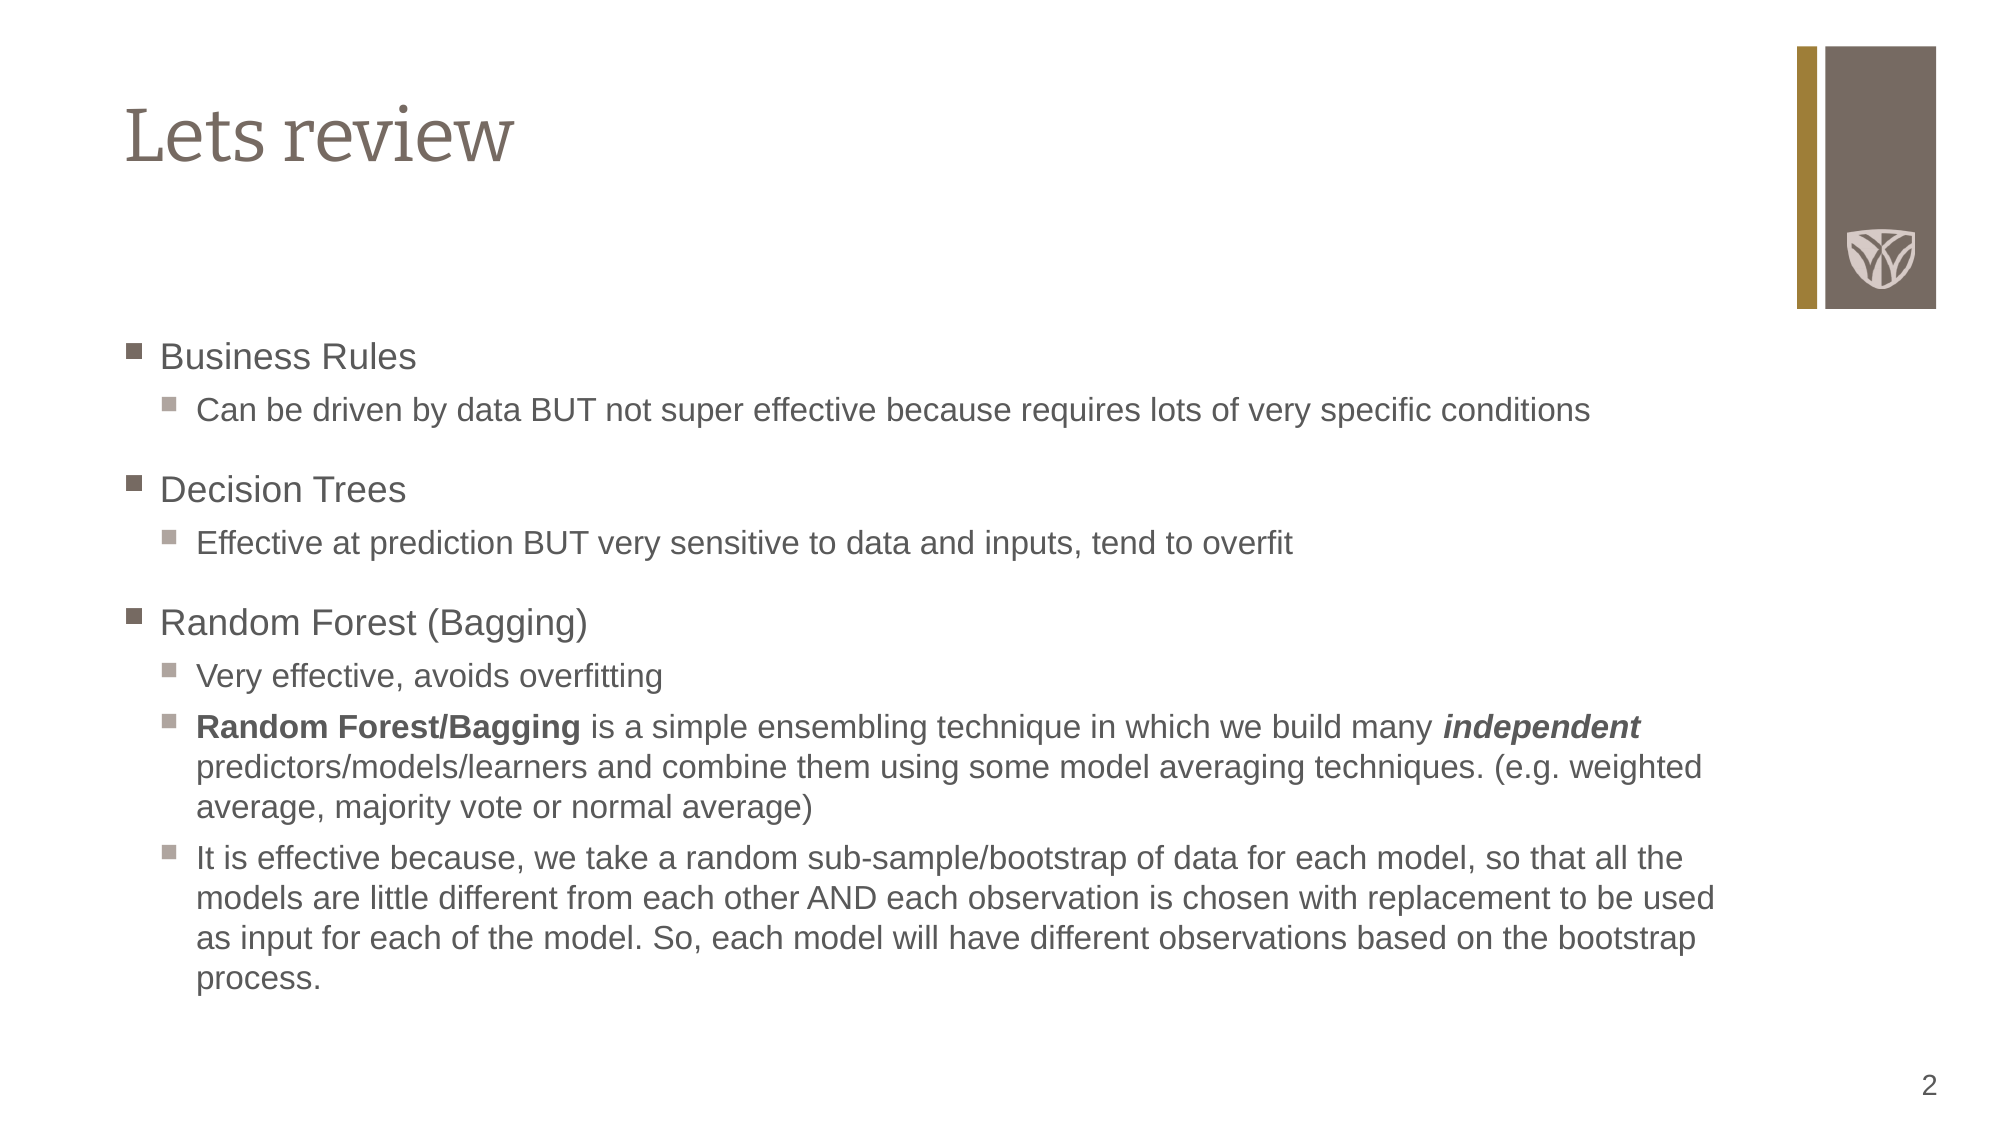

# Lets review
Business Rules
Can be driven by data BUT not super effective because requires lots of very specific conditions
Decision Trees
Effective at prediction BUT very sensitive to data and inputs, tend to overfit
Random Forest (Bagging)
Very effective, avoids overfitting
Random Forest/Bagging is a simple ensembling technique in which we build many independent predictors/models/learners and combine them using some model averaging techniques. (e.g. weighted average, majority vote or normal average)
It is effective because, we take a random sub-sample/bootstrap of data for each model, so that all the models are little different from each other AND each observation is chosen with replacement to be used as input for each of the model. So, each model will have different observations based on the bootstrap process.
2